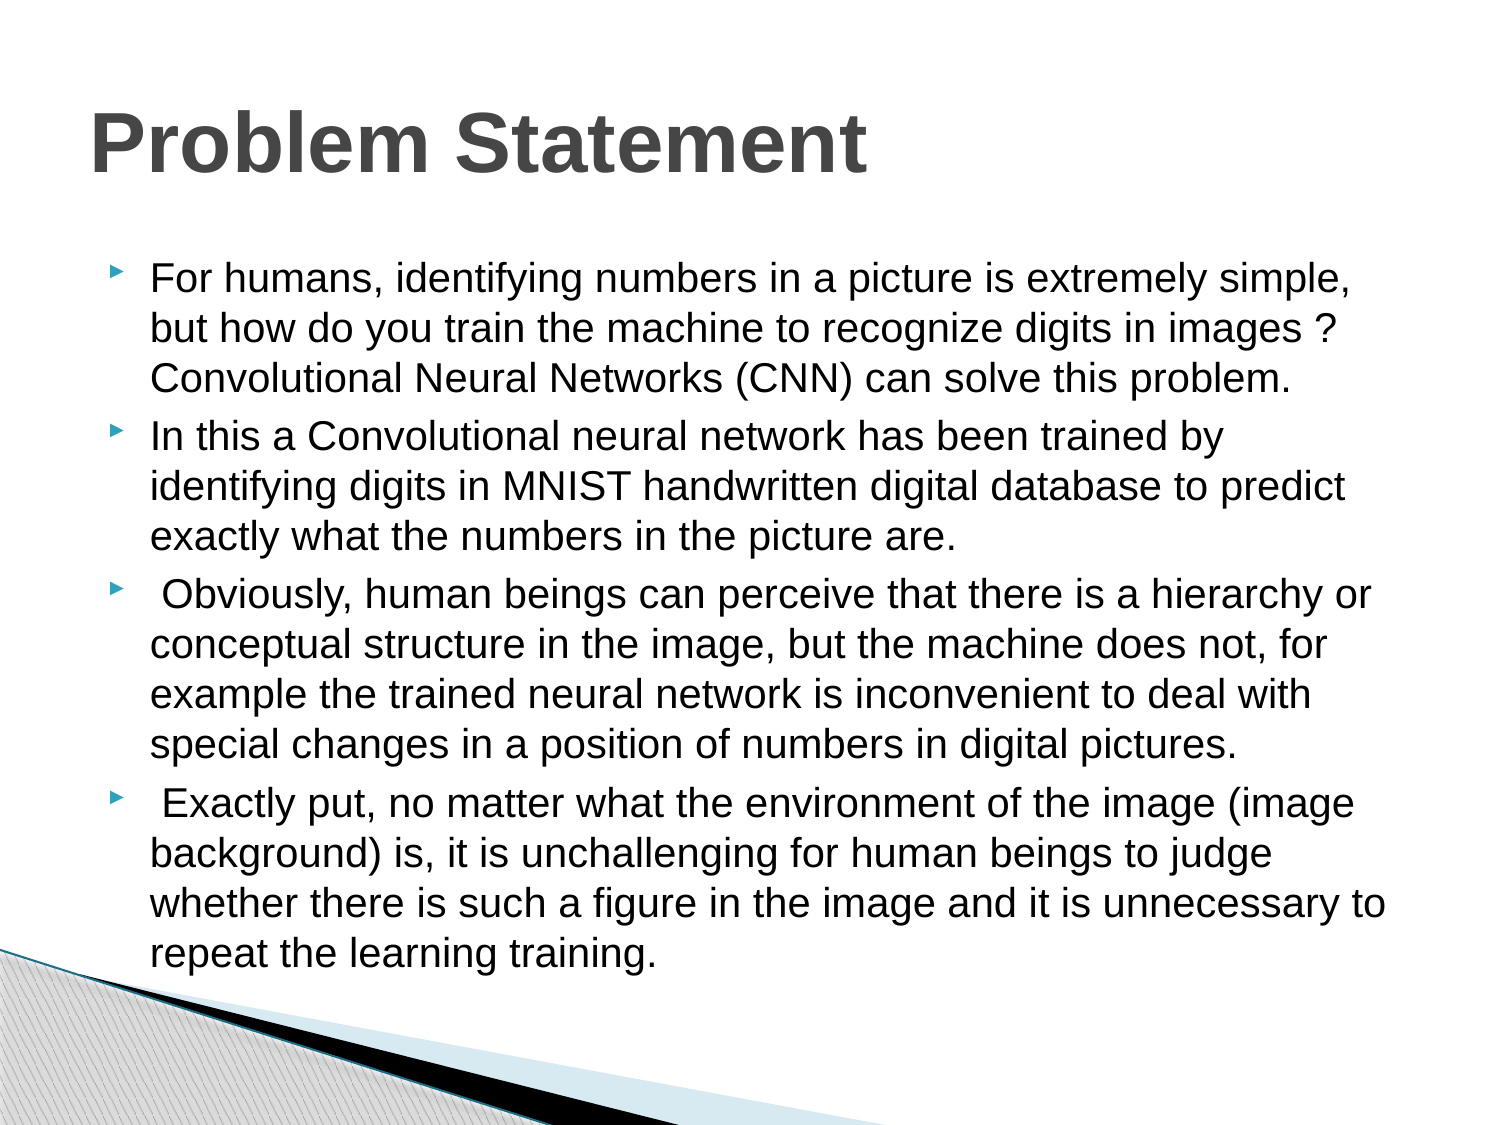

# Problem Statement
For humans, identifying numbers in a picture is extremely simple, but how do you train the machine to recognize digits in images ? Convolutional Neural Networks (CNN) can solve this problem.
In this a Convolutional neural network has been trained by identifying digits in MNIST handwritten digital database to predict exactly what the numbers in the picture are.
 Obviously, human beings can perceive that there is a hierarchy or conceptual structure in the image, but the machine does not, for example the trained neural network is inconvenient to deal with special changes in a position of numbers in digital pictures.
 Exactly put, no matter what the environment of the image (image background) is, it is unchallenging for human beings to judge whether there is such a figure in the image and it is unnecessary to repeat the learning training.